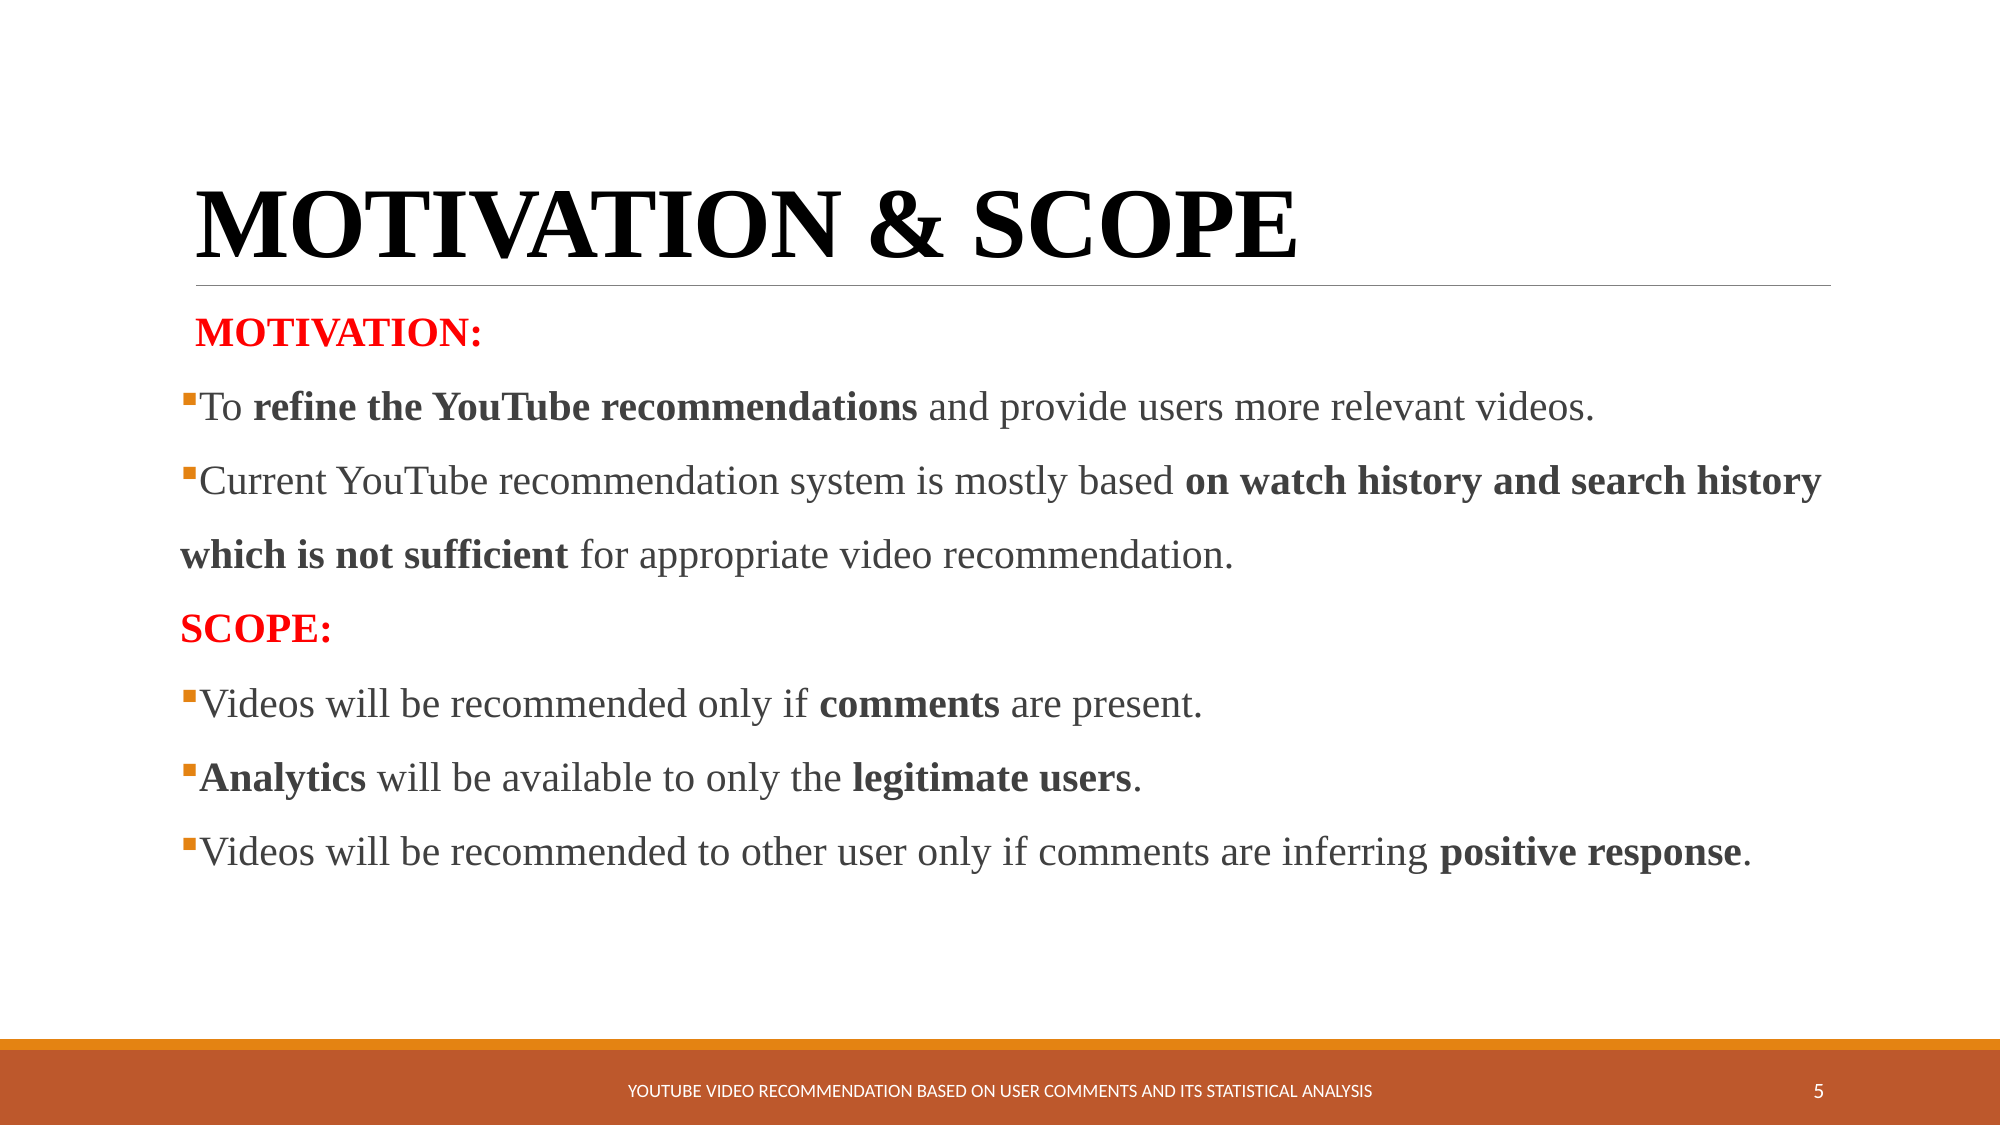

# MOTIVATION & SCOPE
MOTIVATION:
To refine the YouTube recommendations and provide users more relevant videos.
Current YouTube recommendation system is mostly based on watch history and search history
which is not sufficient for appropriate video recommendation.
SCOPE:
Videos will be recommended only if comments are present.
Analytics will be available to only the legitimate users.
Videos will be recommended to other user only if comments are inferring positive response.

YOUTUBE VIDEO RECOMMENDATION BASED ON USER COMMENTS AND ITS STATISTICAL ANALYSIS
5